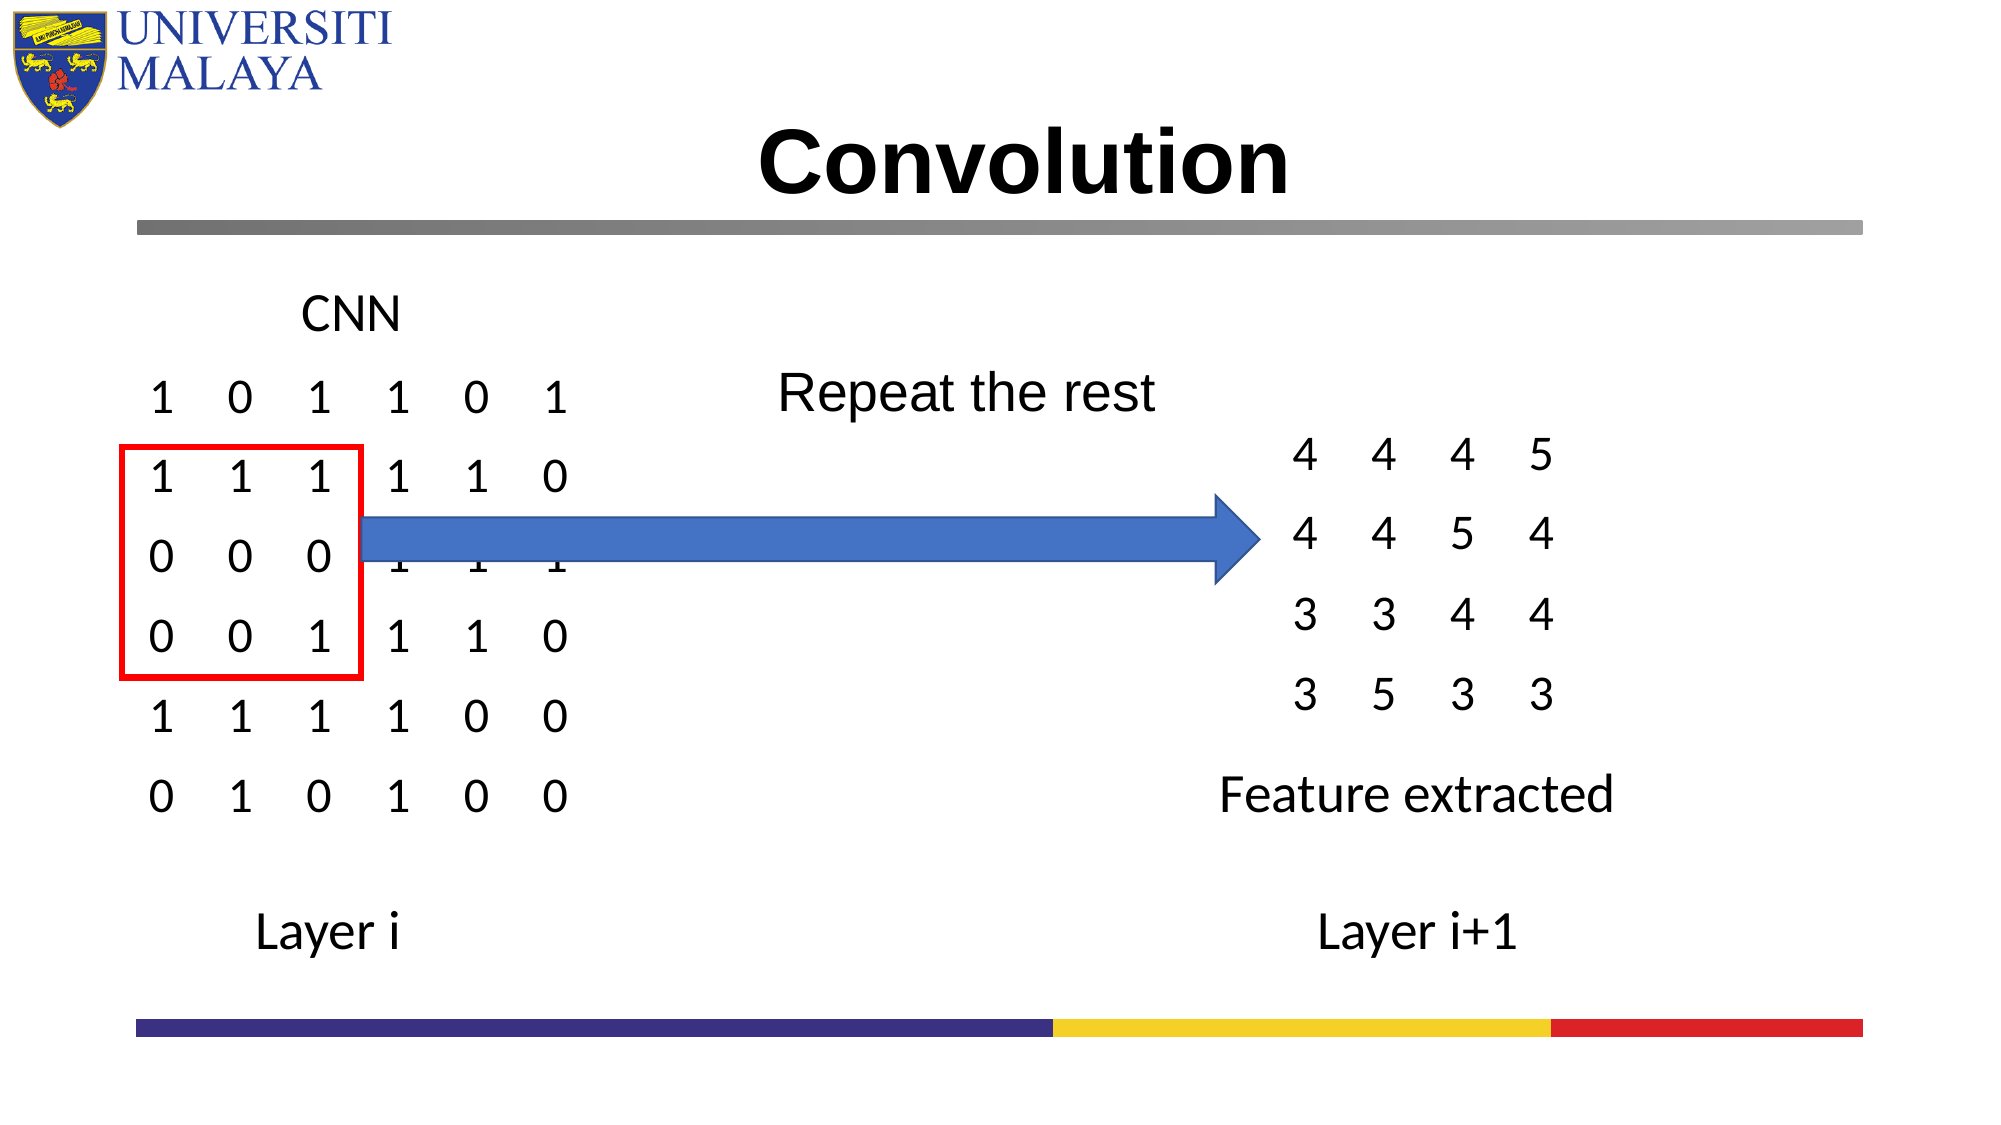

Convolution
# CNN
CNN
Repeat the rest
| 1 | 0 | 1 | 1 | 0 | 1 |
| --- | --- | --- | --- | --- | --- |
| 1 | 1 | 1 | 1 | 1 | 0 |
| 0 | 0 | 0 | 1 | 1 | 1 |
| 0 | 0 | 1 | 1 | 1 | 0 |
| 1 | 1 | 1 | 1 | 0 | 0 |
| 0 | 1 | 0 | 1 | 0 | 0 |
| 4 | 4 | 4 | 5 |
| --- | --- | --- | --- |
| 4 | 4 | 5 | 4 |
| 3 | 3 | 4 | 4 |
| 3 | 5 | 3 | 3 |

Feature extracted
Layer i
Layer i+1